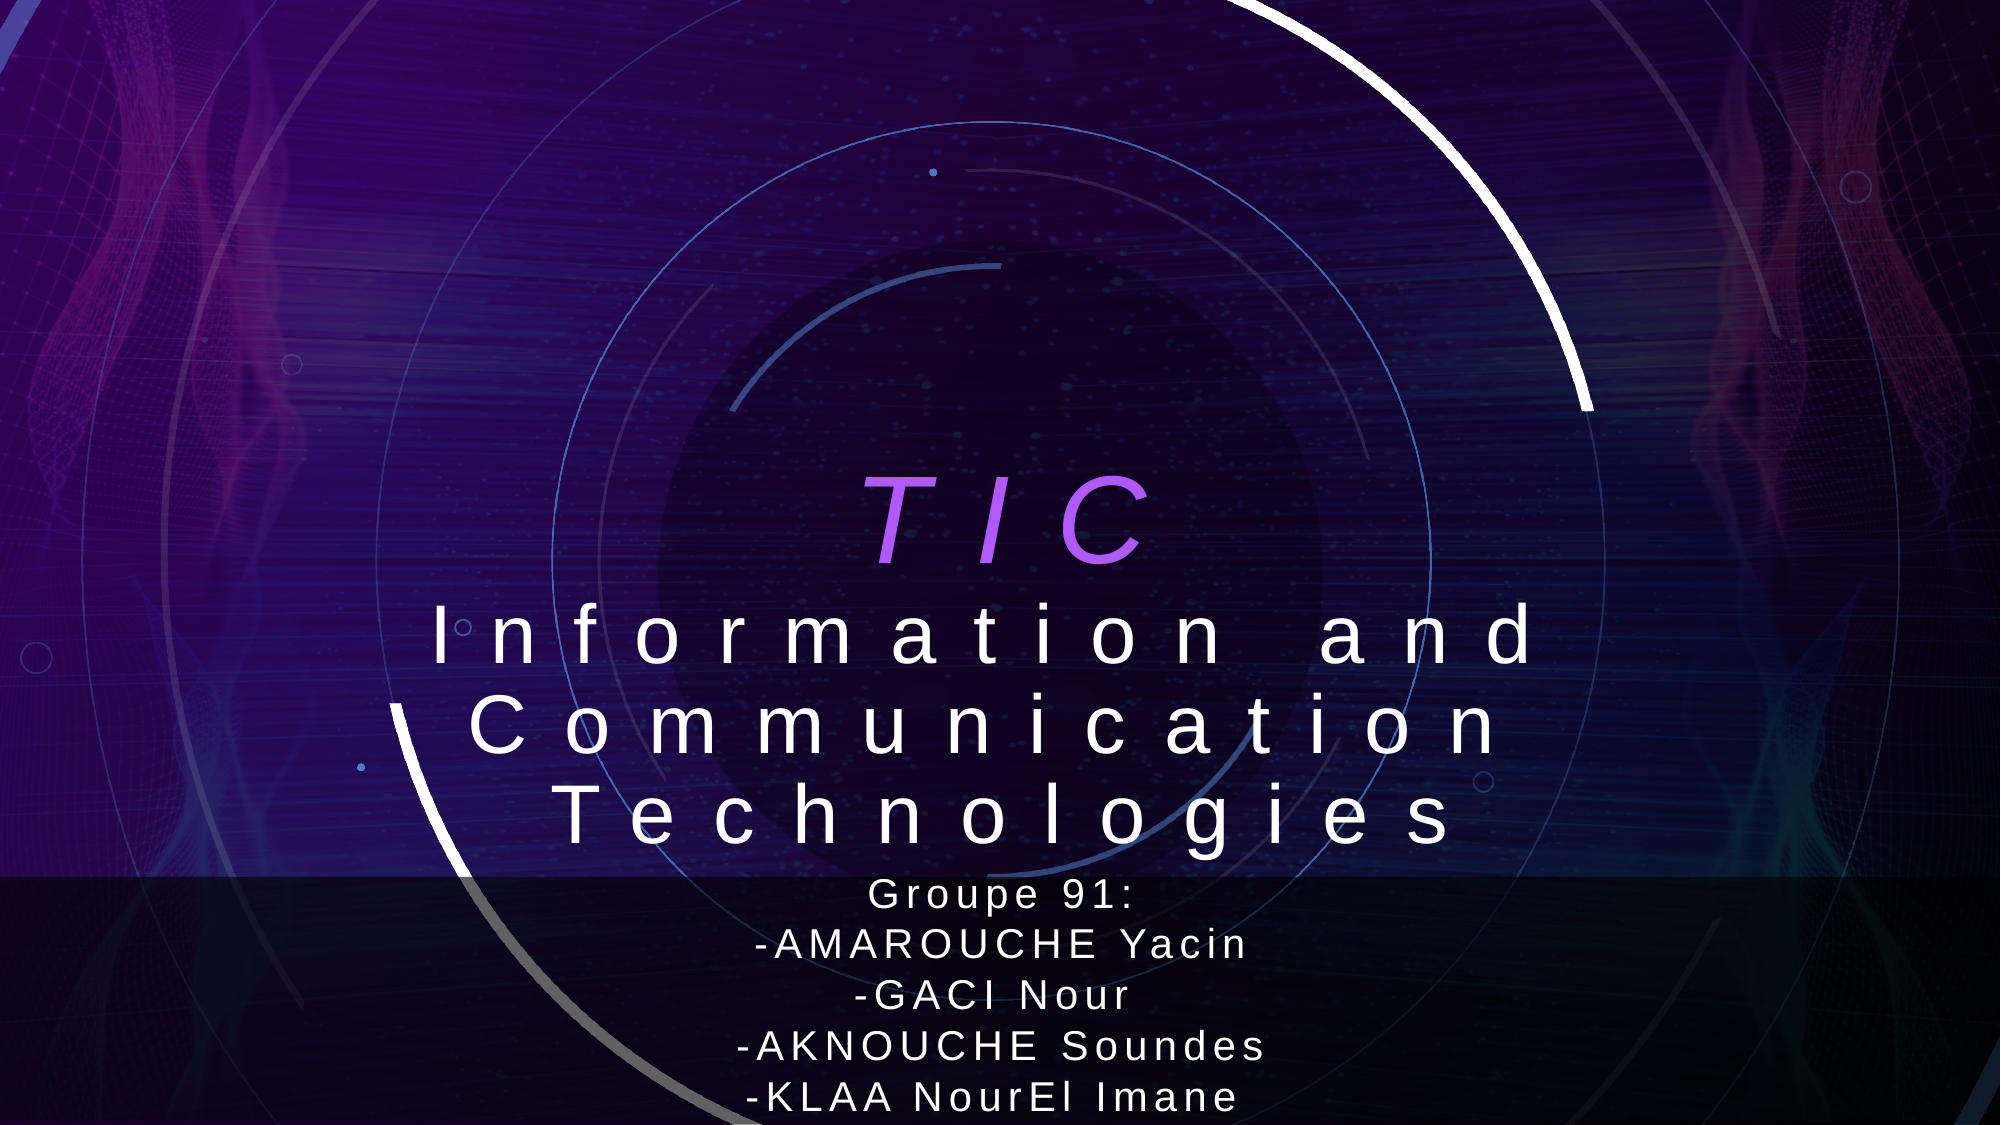

# TIC
Information and Communication Technologies
Groupe 91:
-AMAROUCHE Yacin
-GACI Nour
-AKNOUCHE Soundes
-KLAA NourEl Imane